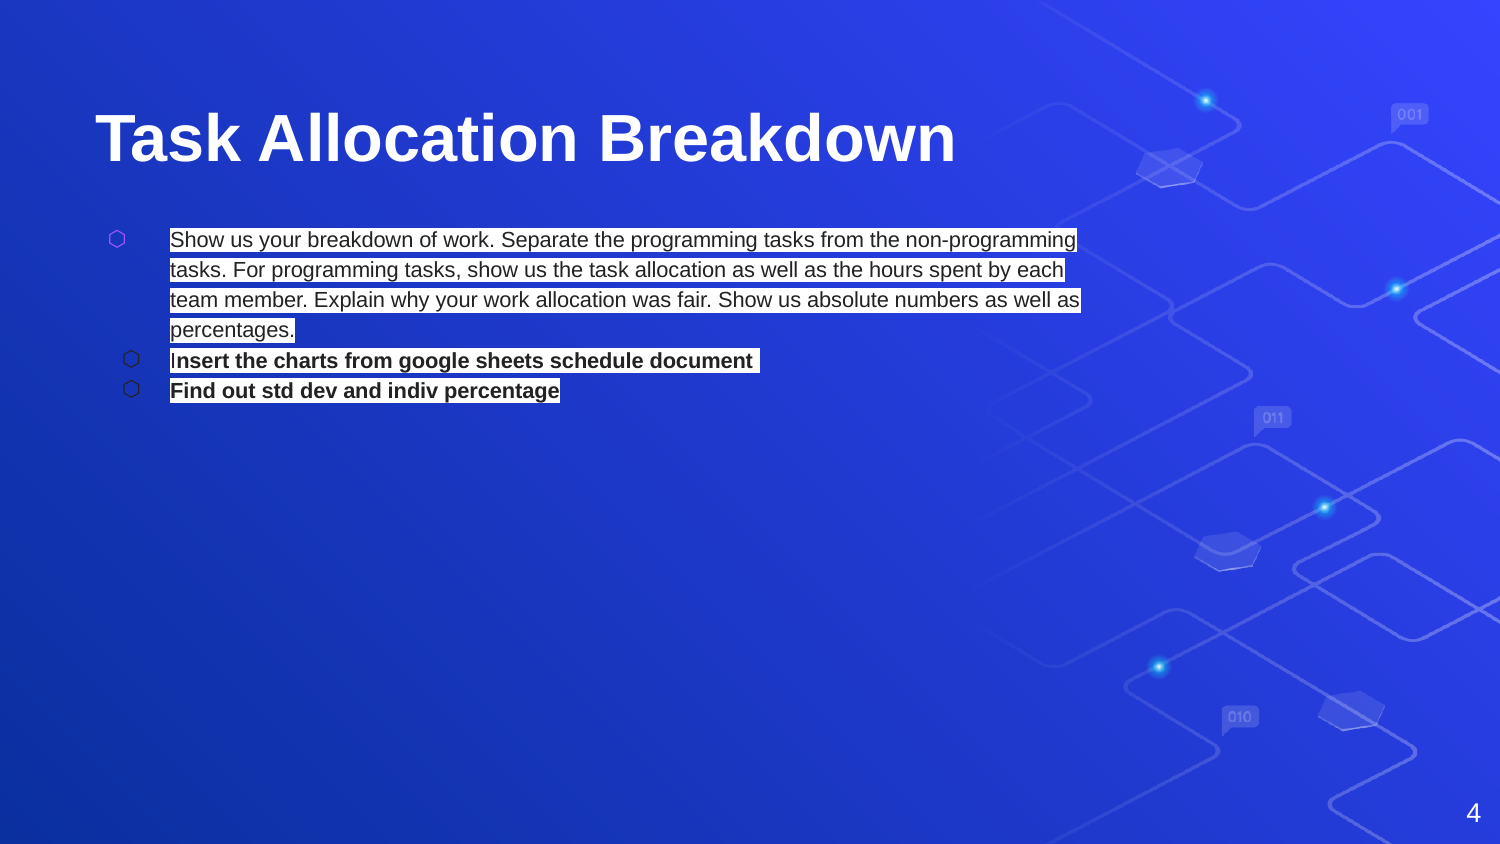

# Task Allocation Breakdown
Show us your breakdown of work. Separate the programming tasks from the non-programming tasks. For programming tasks, show us the task allocation as well as the hours spent by each team member. Explain why your work allocation was fair. Show us absolute numbers as well as percentages.
Insert the charts from google sheets schedule document
Find out std dev and indiv percentage
4